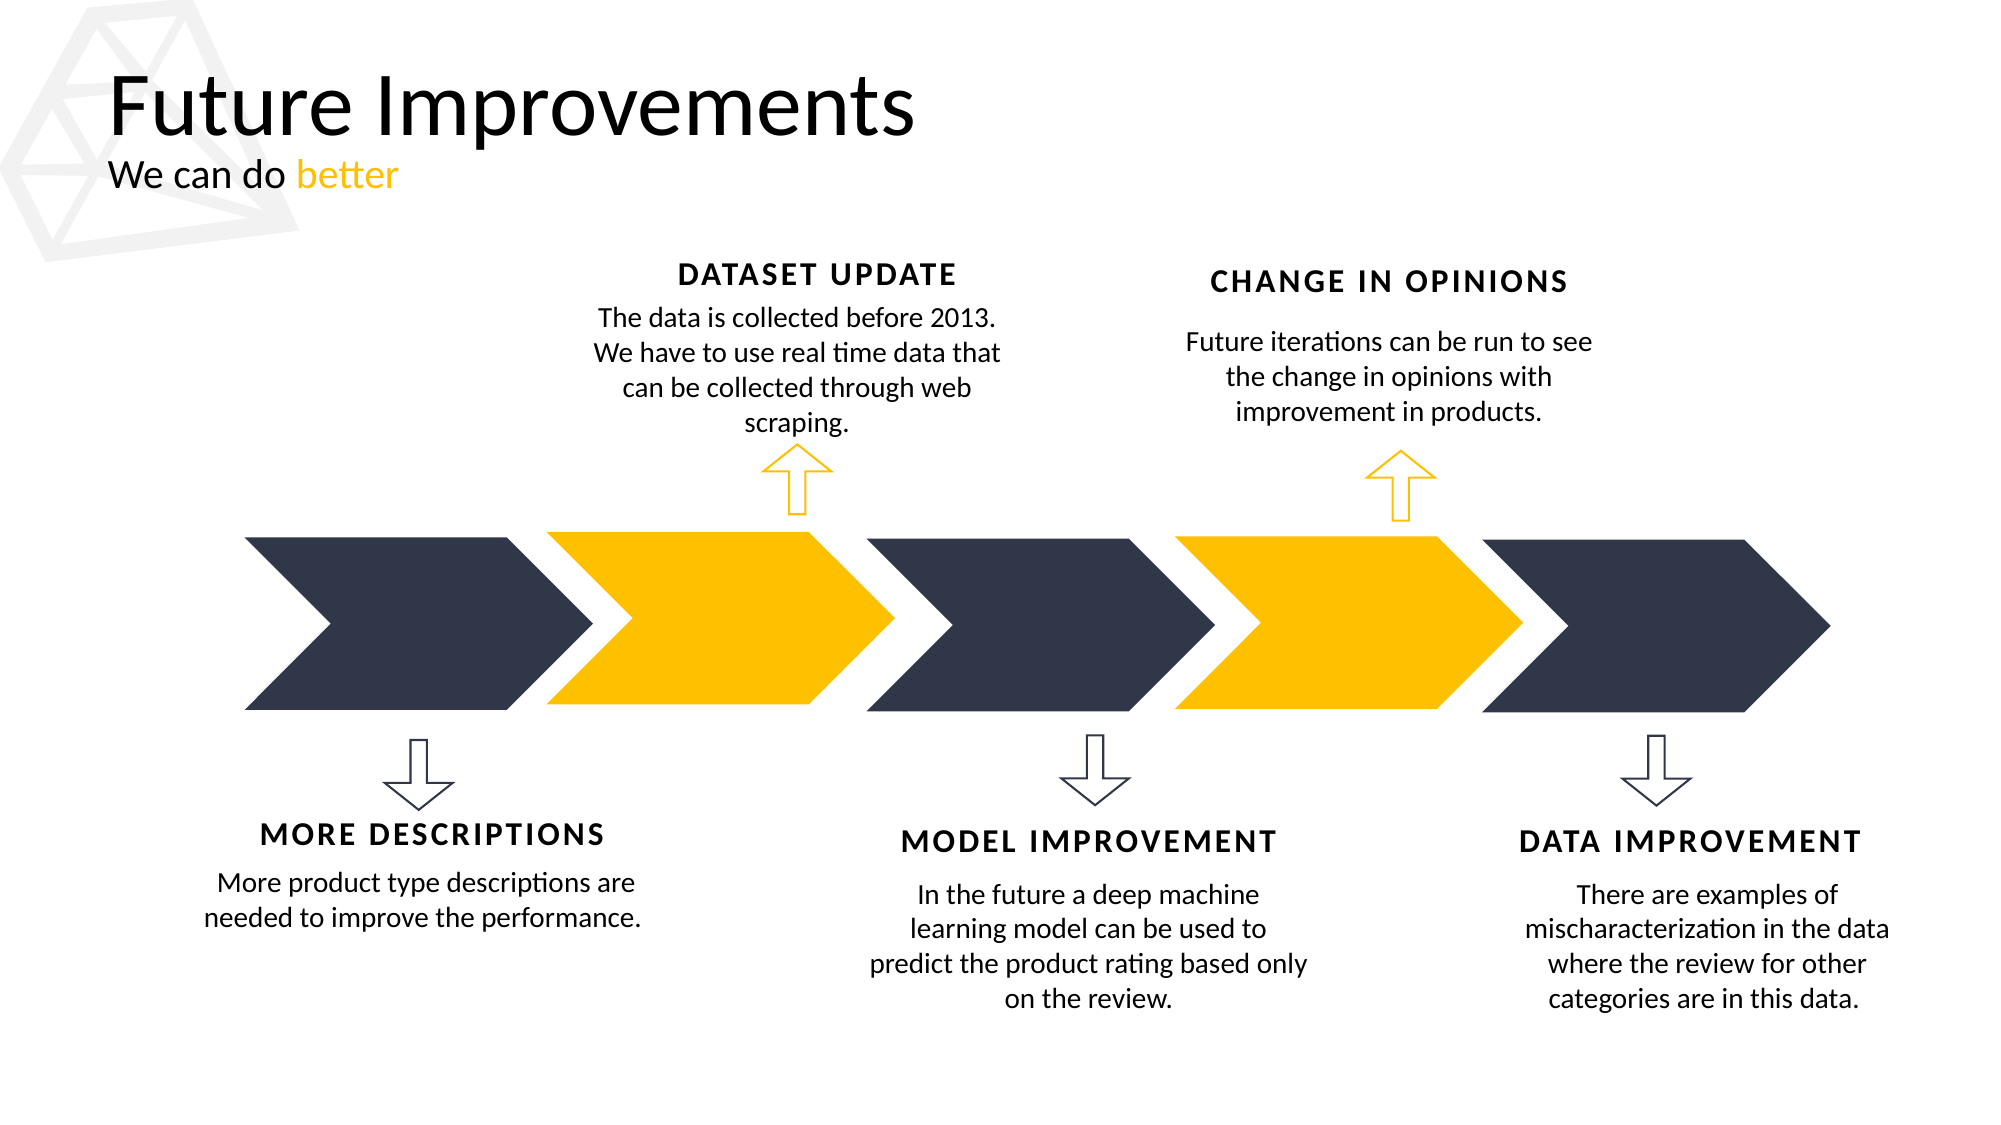

Future Improvements
We can do better
DATASET UPDATE
The data is collected before 2013. We have to use real time data that can be collected through web scraping.
CHANGE IN OPINIONS
Future iterations can be run to see the change in opinions with improvement in products.

MORE DESCRIPTIONS
 More product type descriptions are needed to improve the performance.
MODEL IMPROVEMENT
DATA IMPROVEMENT
In the future a deep machine learning model can be used to predict the product rating based only on the review.
There are examples of mischaracterization in the data where the review for other categories are in this data.